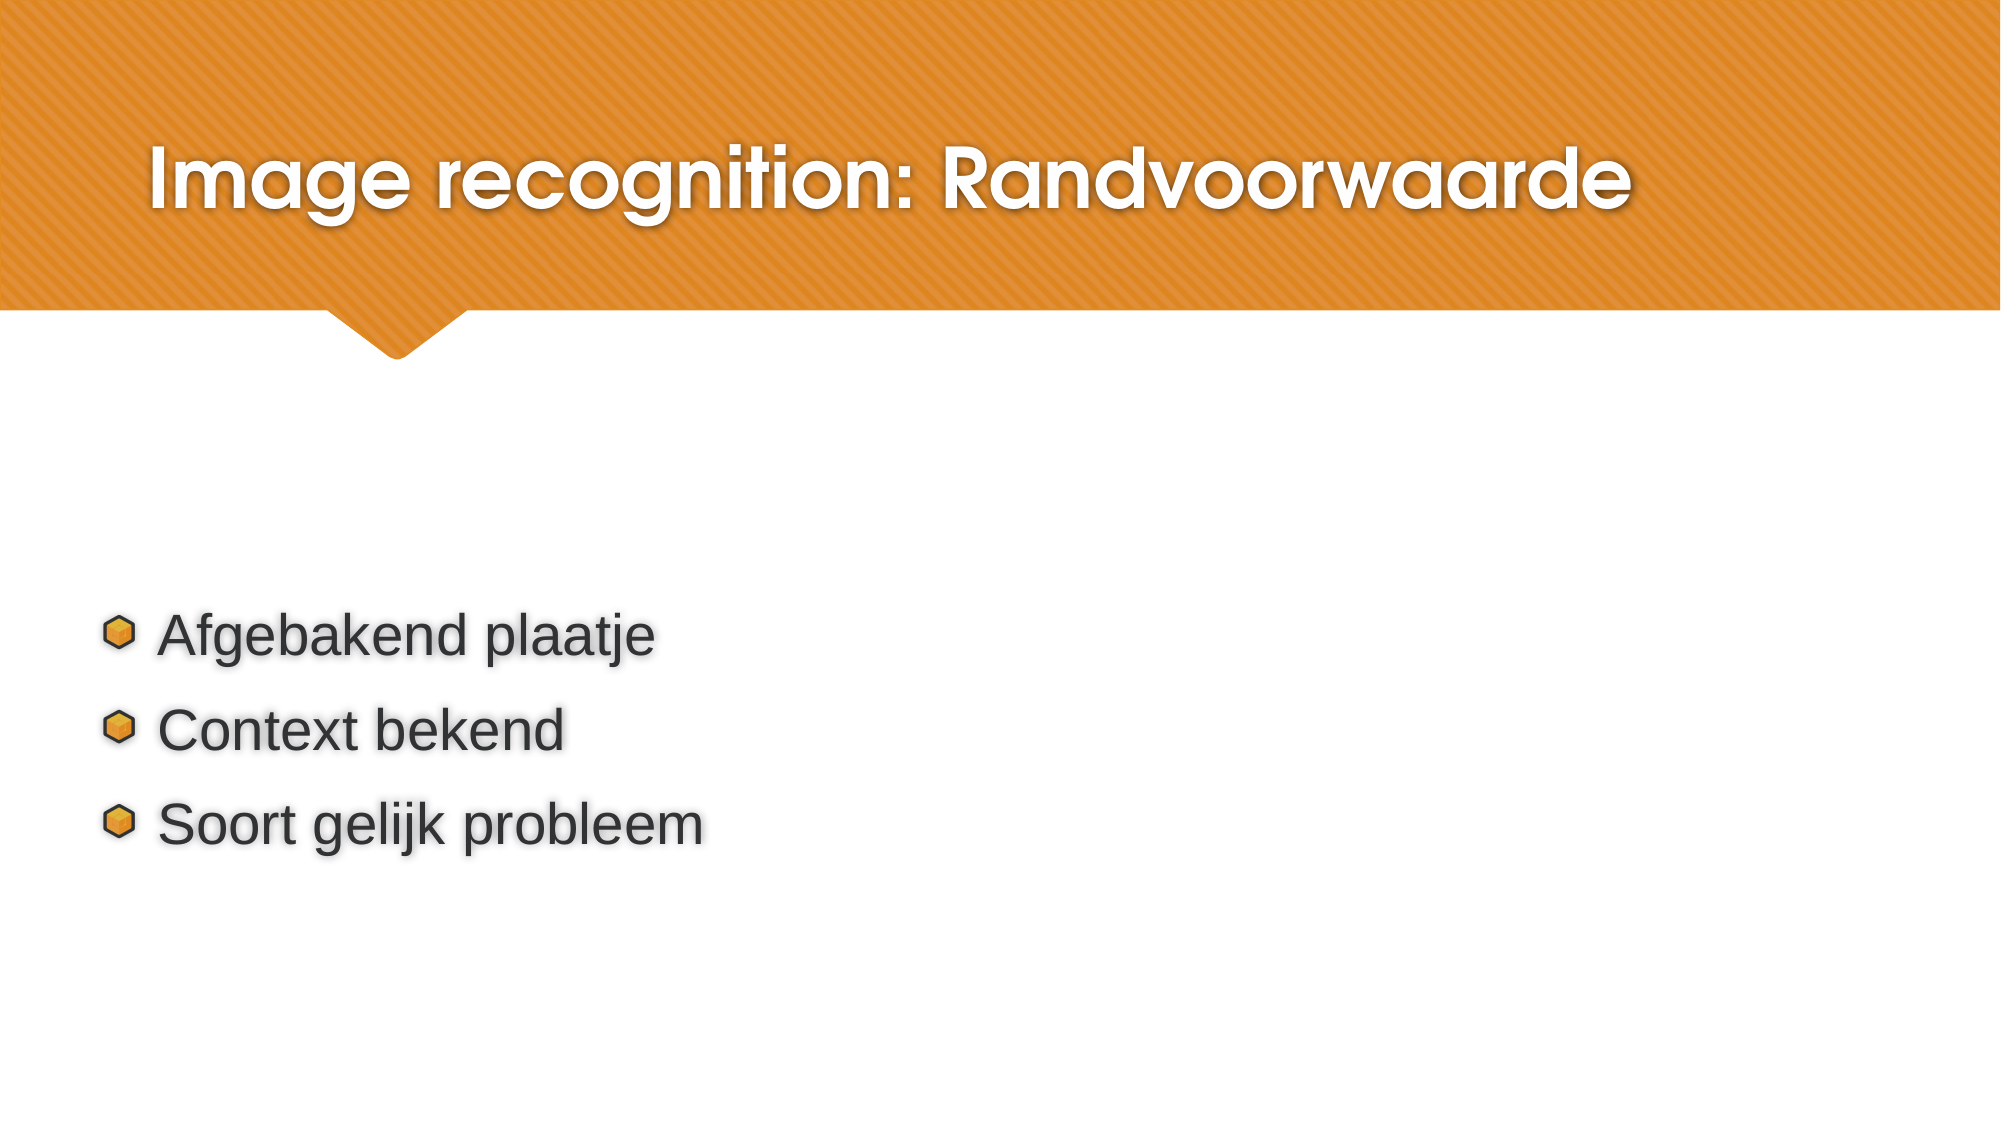

# Image recognition: Randvoorwaarde
Afgebakend plaatje
Context bekend
Soort gelijk probleem